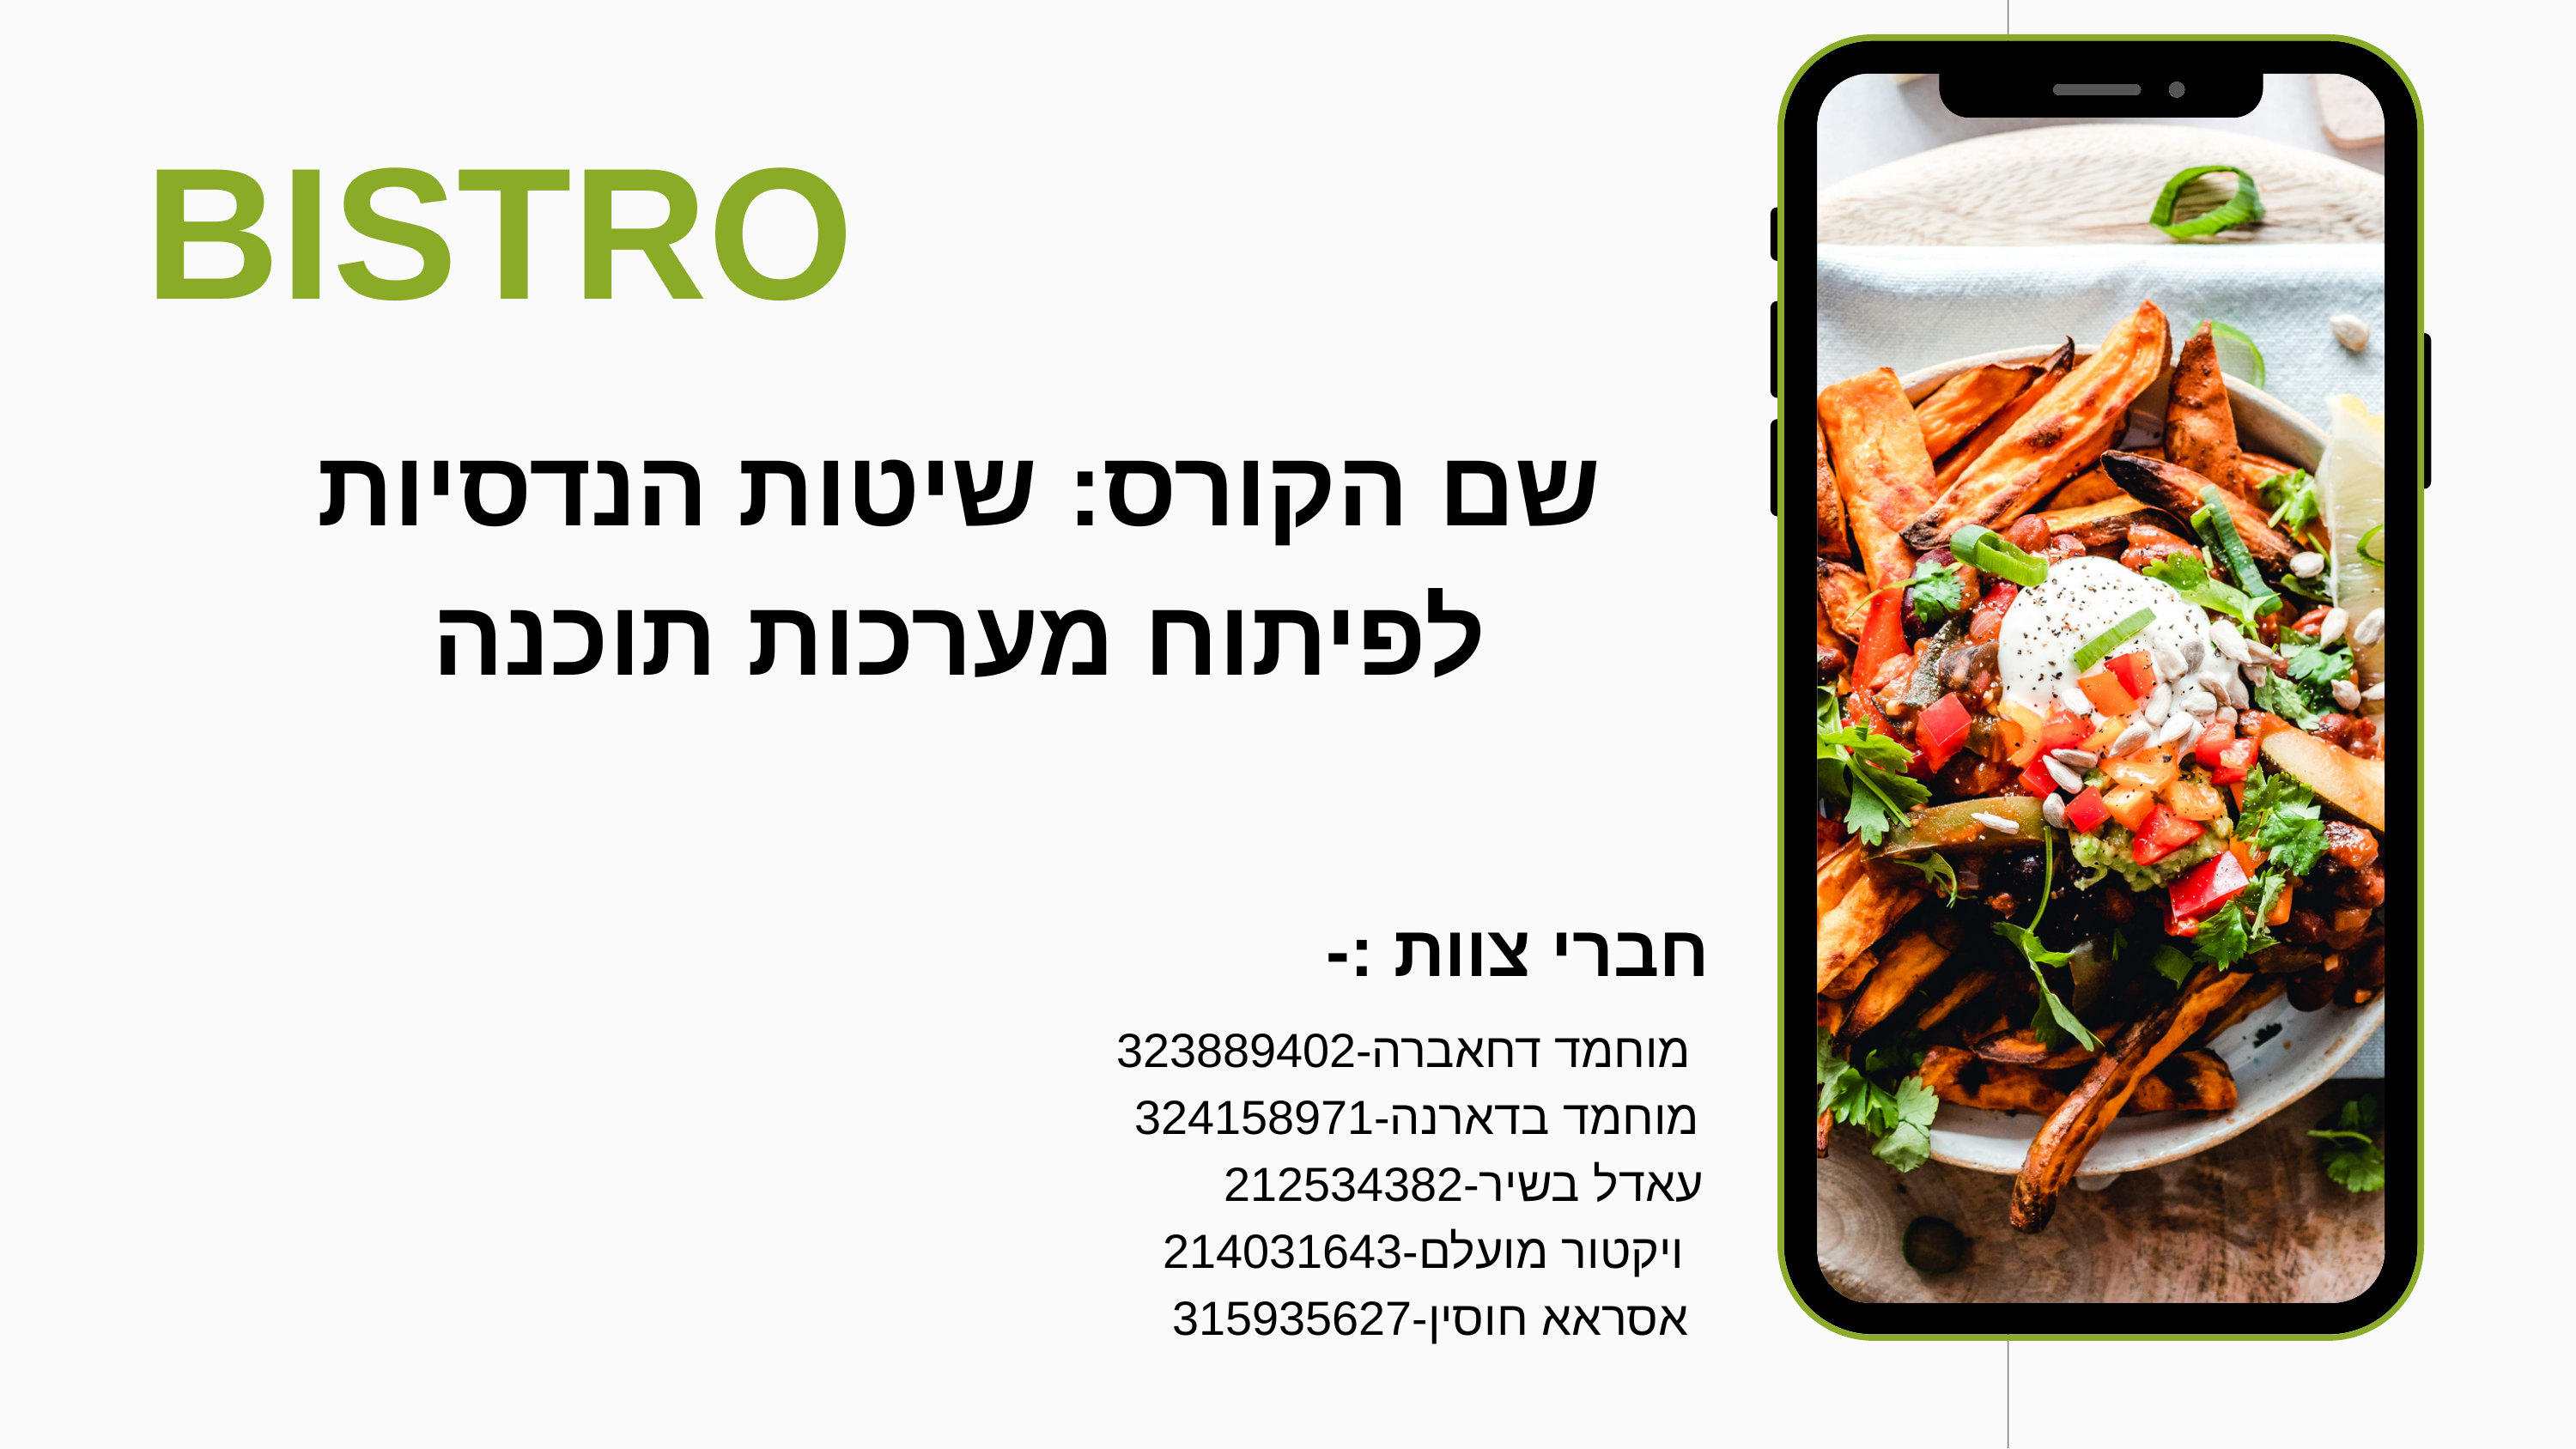

BISTRO

שם הקורס: שיטות הנדסיות לפיתוח מערכות תוכנה

חברי צוות :-
  מוחמד דחאברה-323889402
324158971-מוחמד בדארנה
       212534382-עאדל בשיר
 214031643-ויקטור מועלם
  315935627-אסראא חוסין